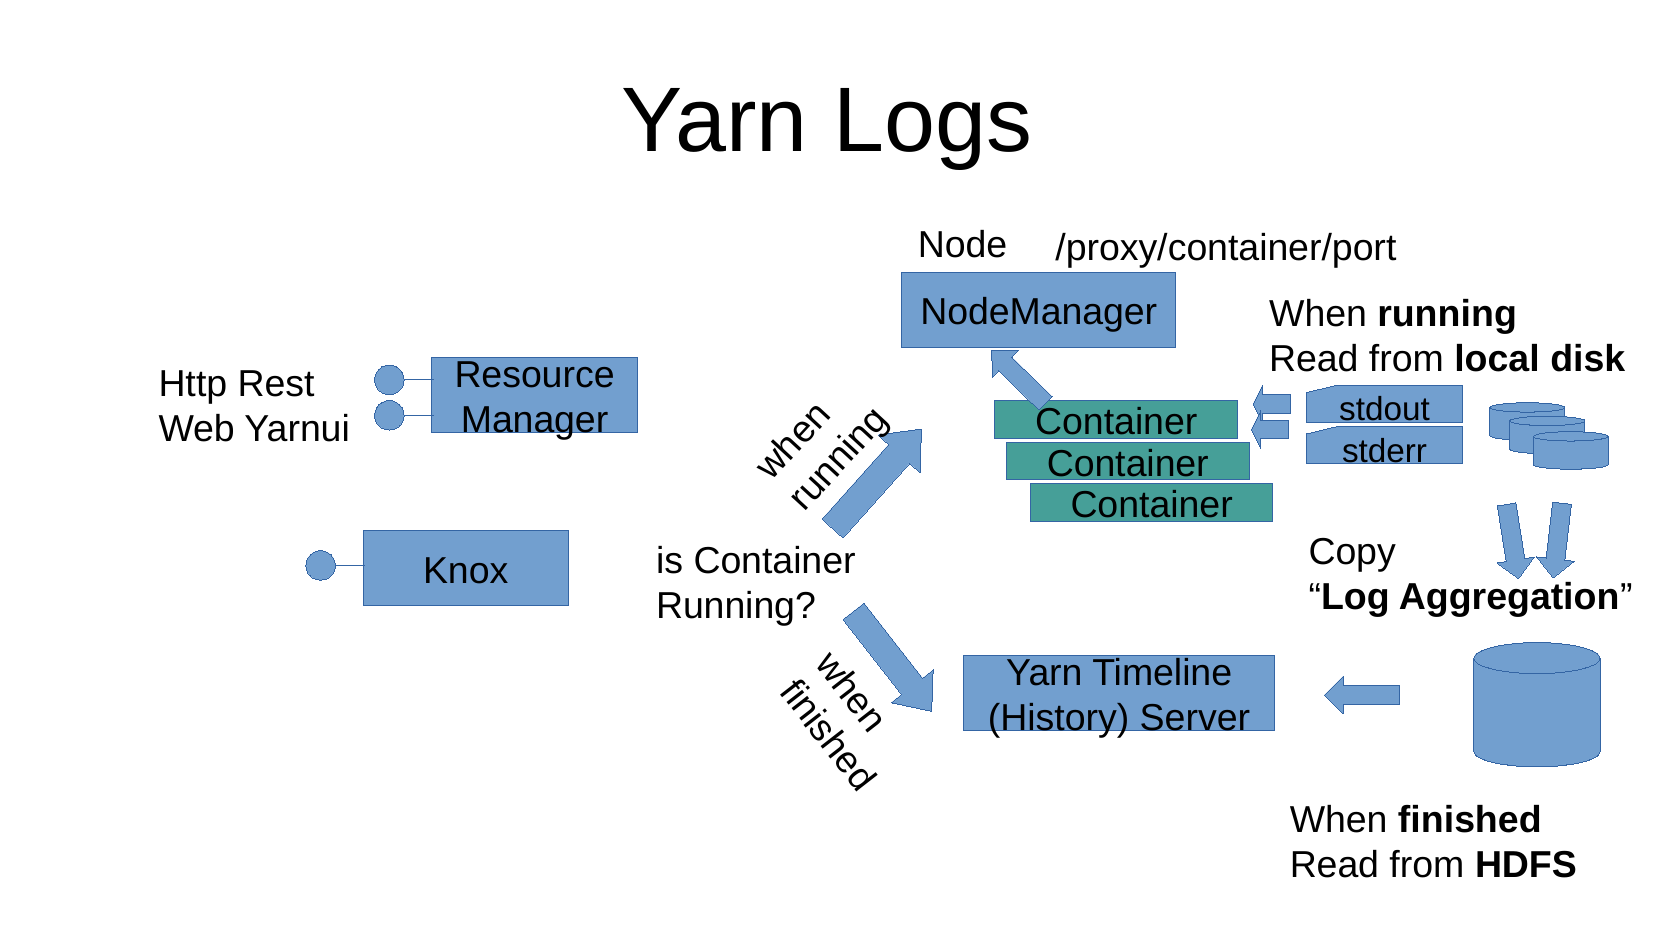

Yarn Logs
Node
 /proxy/container/port
NodeManager
When running
Read from local disk
Http Rest
Web Yarnui
ResourceManager

when running

stdout

Container

stderr

Container

Container
Copy
“Log Aggregation”

is Container
Running?
Knox

Yarn Timeline (History) Server
when finished

When finished
Read from HDFS